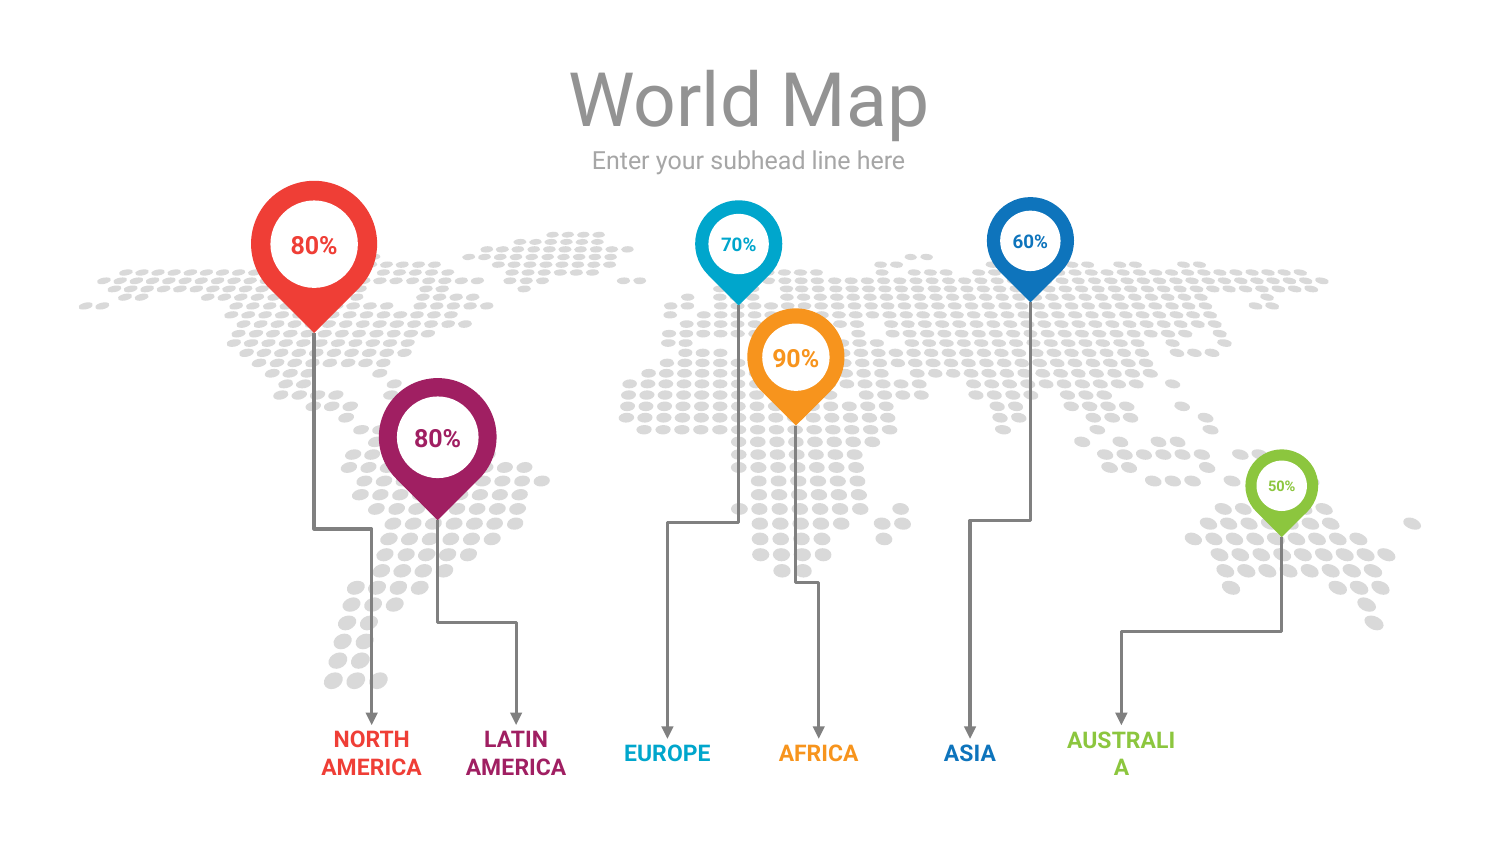

# World Map
Enter your subhead line here

80%

60%

70%

90%

80%

50%
NORTH AMERICA
LATIN AMERICA
EUROPE
AFRICA
ASIA
AUSTRALIA